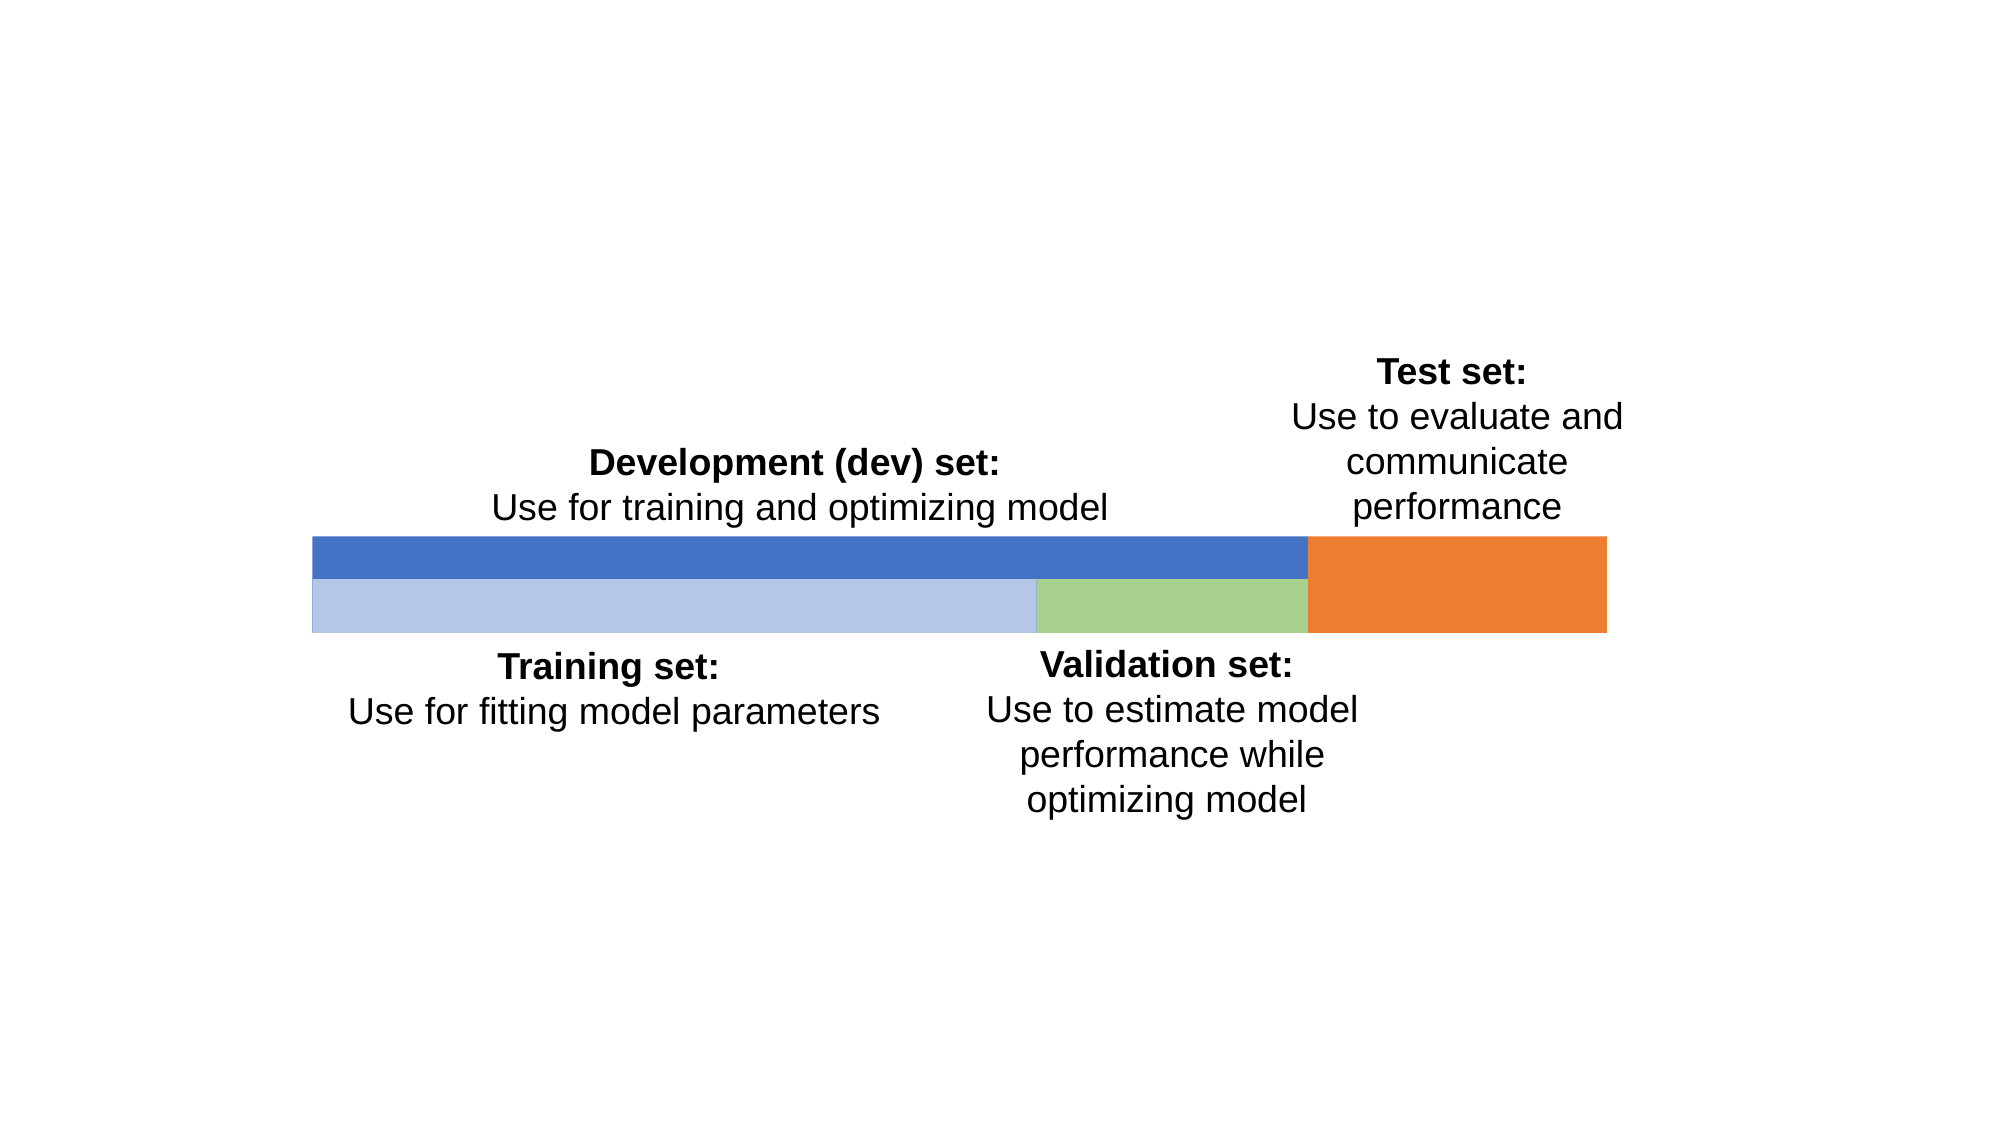

Test set:
Use to evaluate and communicate performance
Development (dev) set:
Use for training and optimizing model

Validation set:
Use to estimate model performance while optimizing model
Training set:
Use for fitting model parameters